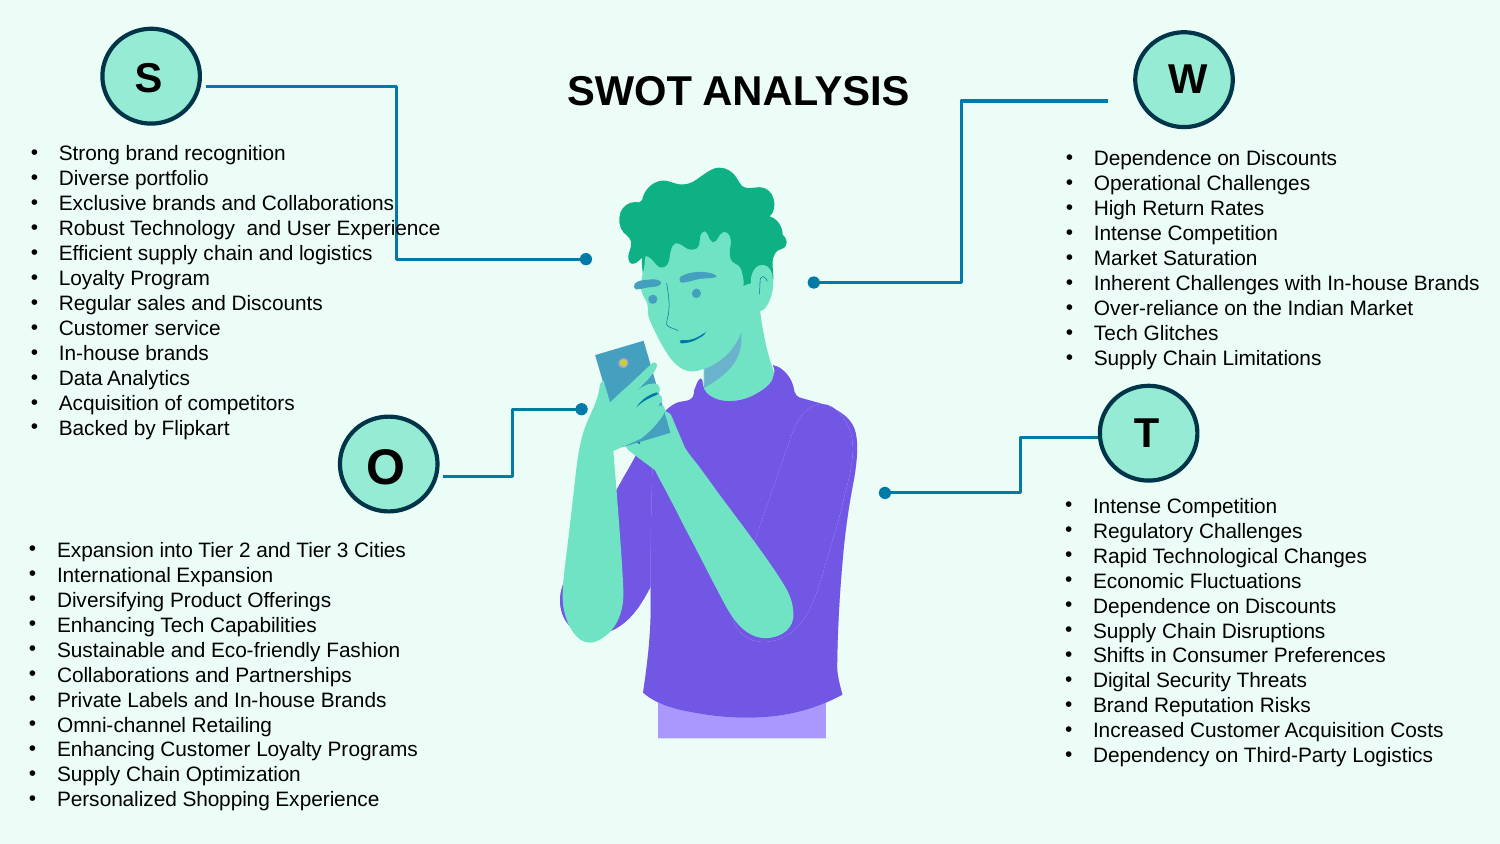

SWOT ANALYSIS

S
W
Strong brand recognition
Diverse portfolio
Exclusive brands and Collaborations
Robust Technology  and User Experience
Efficient supply chain and logistics
Loyalty Program
Regular sales and Discounts
Customer service
In-house brands
Data Analytics
Acquisition of competitors
Backed by Flipkart
Dependence on Discounts
Operational Challenges
High Return Rates
Intense Competition
Market Saturation
Inherent Challenges with In-house Brands
Over-reliance on the Indian Market
Tech Glitches
Supply Chain Limitations

T

O
Intense Competition
Regulatory Challenges
Rapid Technological Changes
Economic Fluctuations
Dependence on Discounts
Supply Chain Disruptions
Shifts in Consumer Preferences
Digital Security Threats
Brand Reputation Risks
Increased Customer Acquisition Costs
Dependency on Third-Party Logistics
Expansion into Tier 2 and Tier 3 Cities
International Expansion
Diversifying Product Offerings
Enhancing Tech Capabilities
Sustainable and Eco-friendly Fashion
Collaborations and Partnerships
Private Labels and In-house Brands
Omni-channel Retailing
Enhancing Customer Loyalty Programs
Supply Chain Optimization
Personalized Shopping Experience